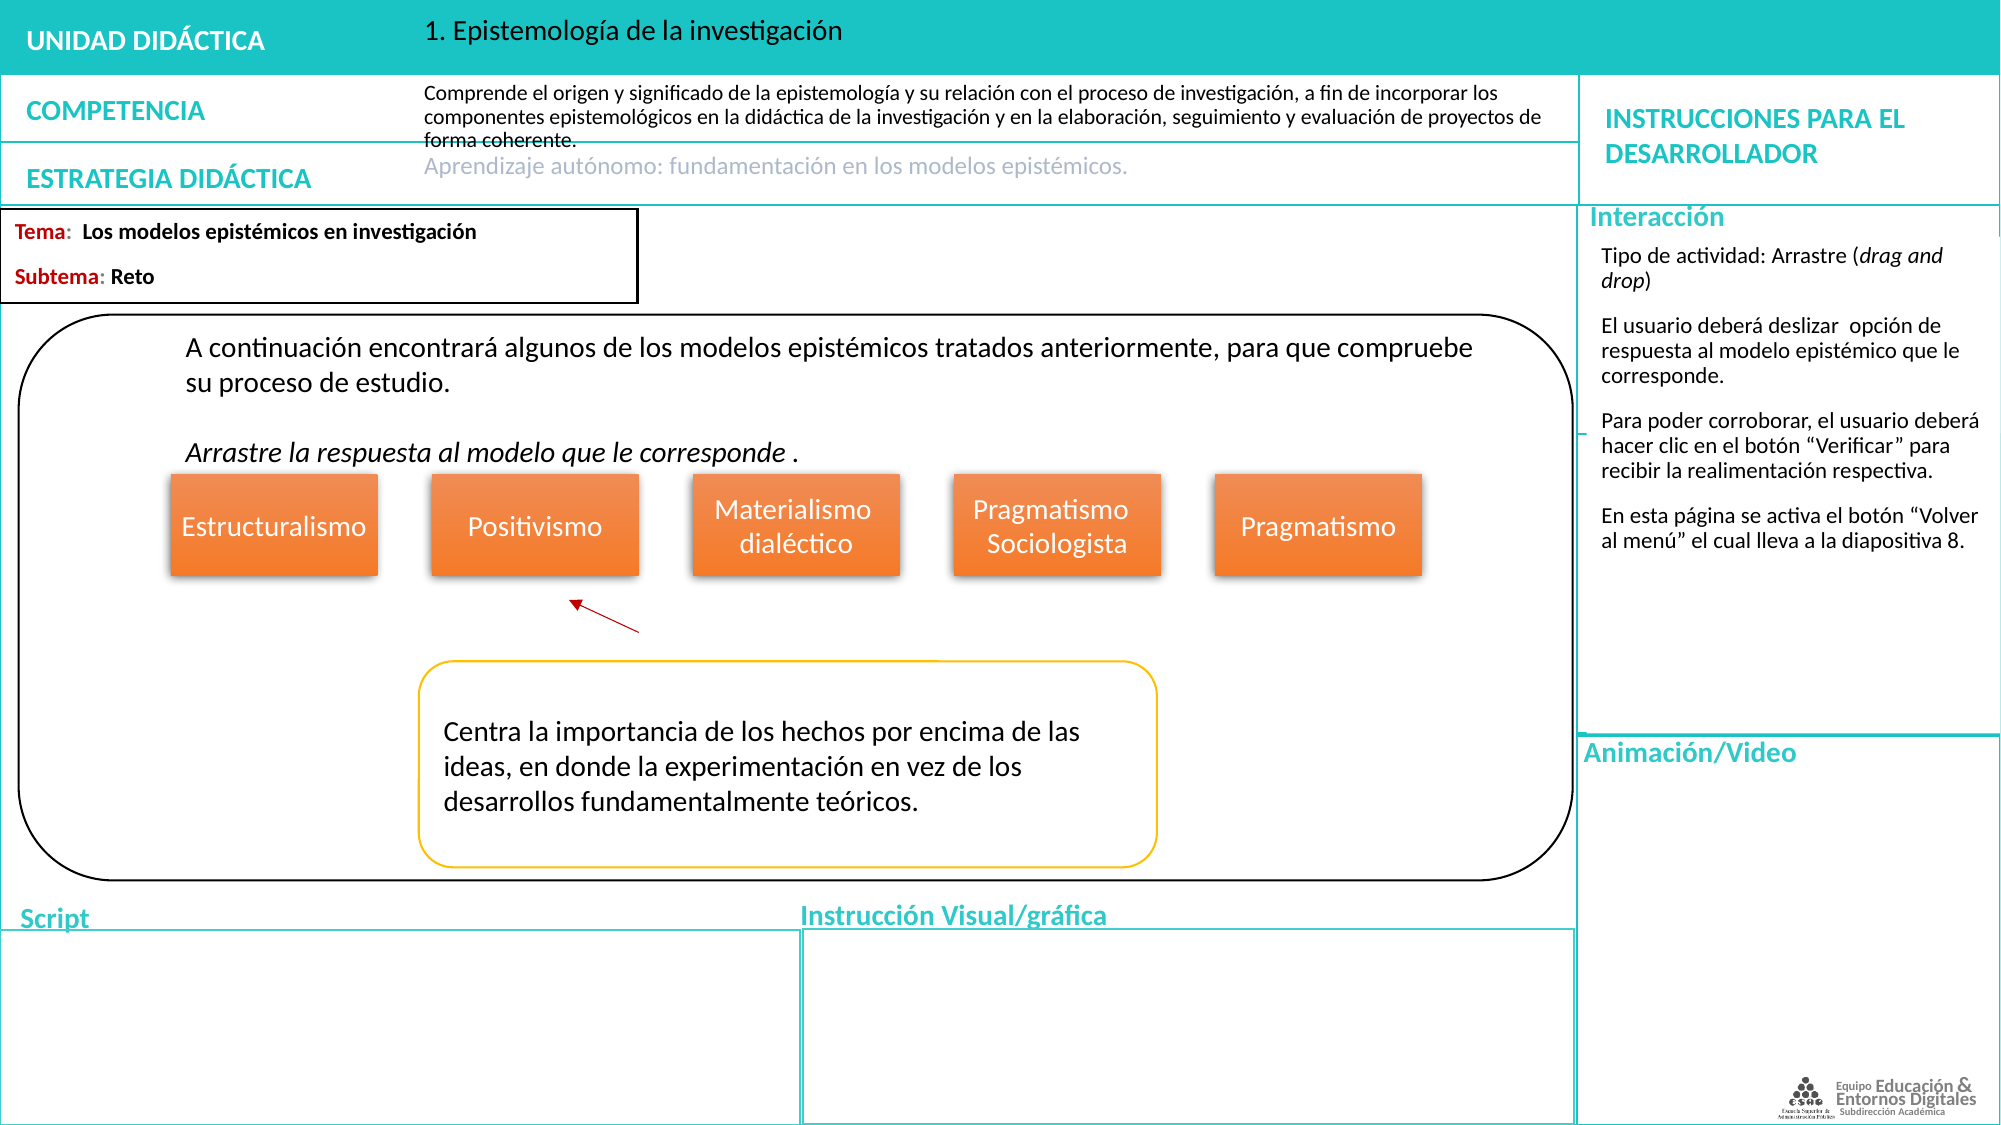

1. Epistemología de la investigación
Comprende el origen y significado de la epistemología y su relación con el proceso de investigación, a fin de incorporar los componentes epistemológicos en la didáctica de la investigación y en la elaboración, seguimiento y evaluación de proyectos de forma coherente.
Aprendizaje autónomo: fundamentación en los modelos epistémicos.

Tema:  Los modelos epistémicos en investigación
Subtema: Reto

Tipo de actividad: Arrastre (drag and drop)
El usuario deberá deslizar  opción de respuesta al modelo epistémico que le corresponde.
Para poder corroborar, el usuario deberá hacer clic en el botón “Verificar” para recibir la realimentación respectiva.
En esta página se activa el botón “Volver al menú” el cual lleva a la diapositiva 8.

A continuación encontrará algunos de los modelos epistémicos tratados anteriormente, para que compruebe su proceso de estudio.

Arrastre la respuesta al modelo que le corresponde .

Estructuralismo
Positivismo
Materialismo
dialéctico
Pragmatismo
Sociologista
Pragmatismo
Centra la importancia de los hechos por encima de las ideas, en donde la experimentación en vez de los desarrollos fundamentalmente teóricos.